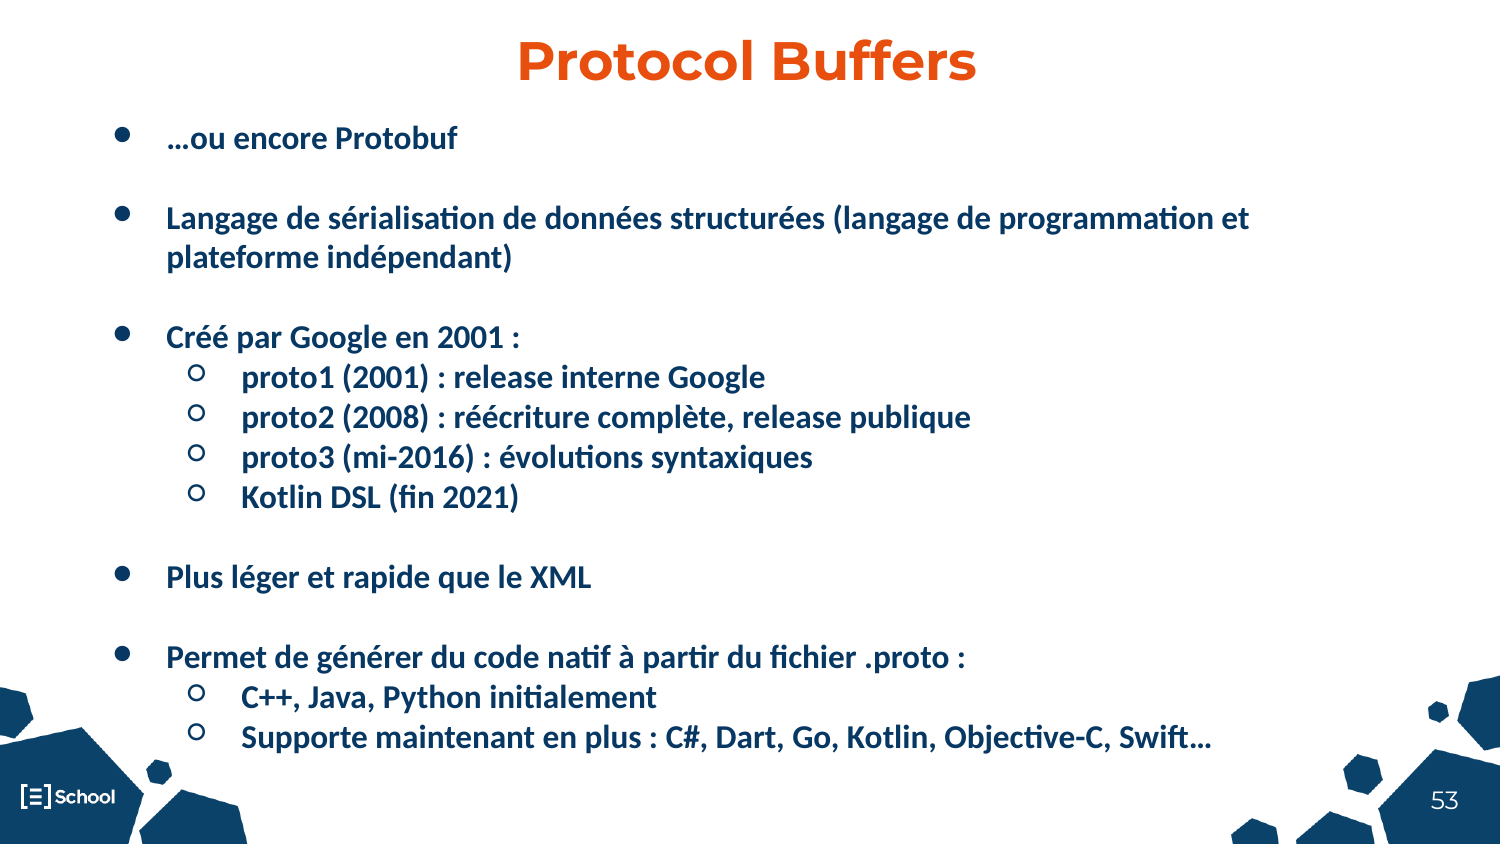

Protocol Buffers

…ou encore Protobuf

Langage de sérialisation de données structurées (langage de programmation et plateforme indépendant)

Créé par Google en 2001 :
proto1 (2001) : release interne Google
proto2 (2008) : réécriture complète, release publique
proto3 (mi-2016) : évolutions syntaxiques
Kotlin DSL (fin 2021)

Plus léger et rapide que le XML

Permet de générer du code natif à partir du fichier .proto :
C++, Java, Python initialement
Supporte maintenant en plus : C#, Dart, Go, Kotlin, Objective-C, Swift…
53